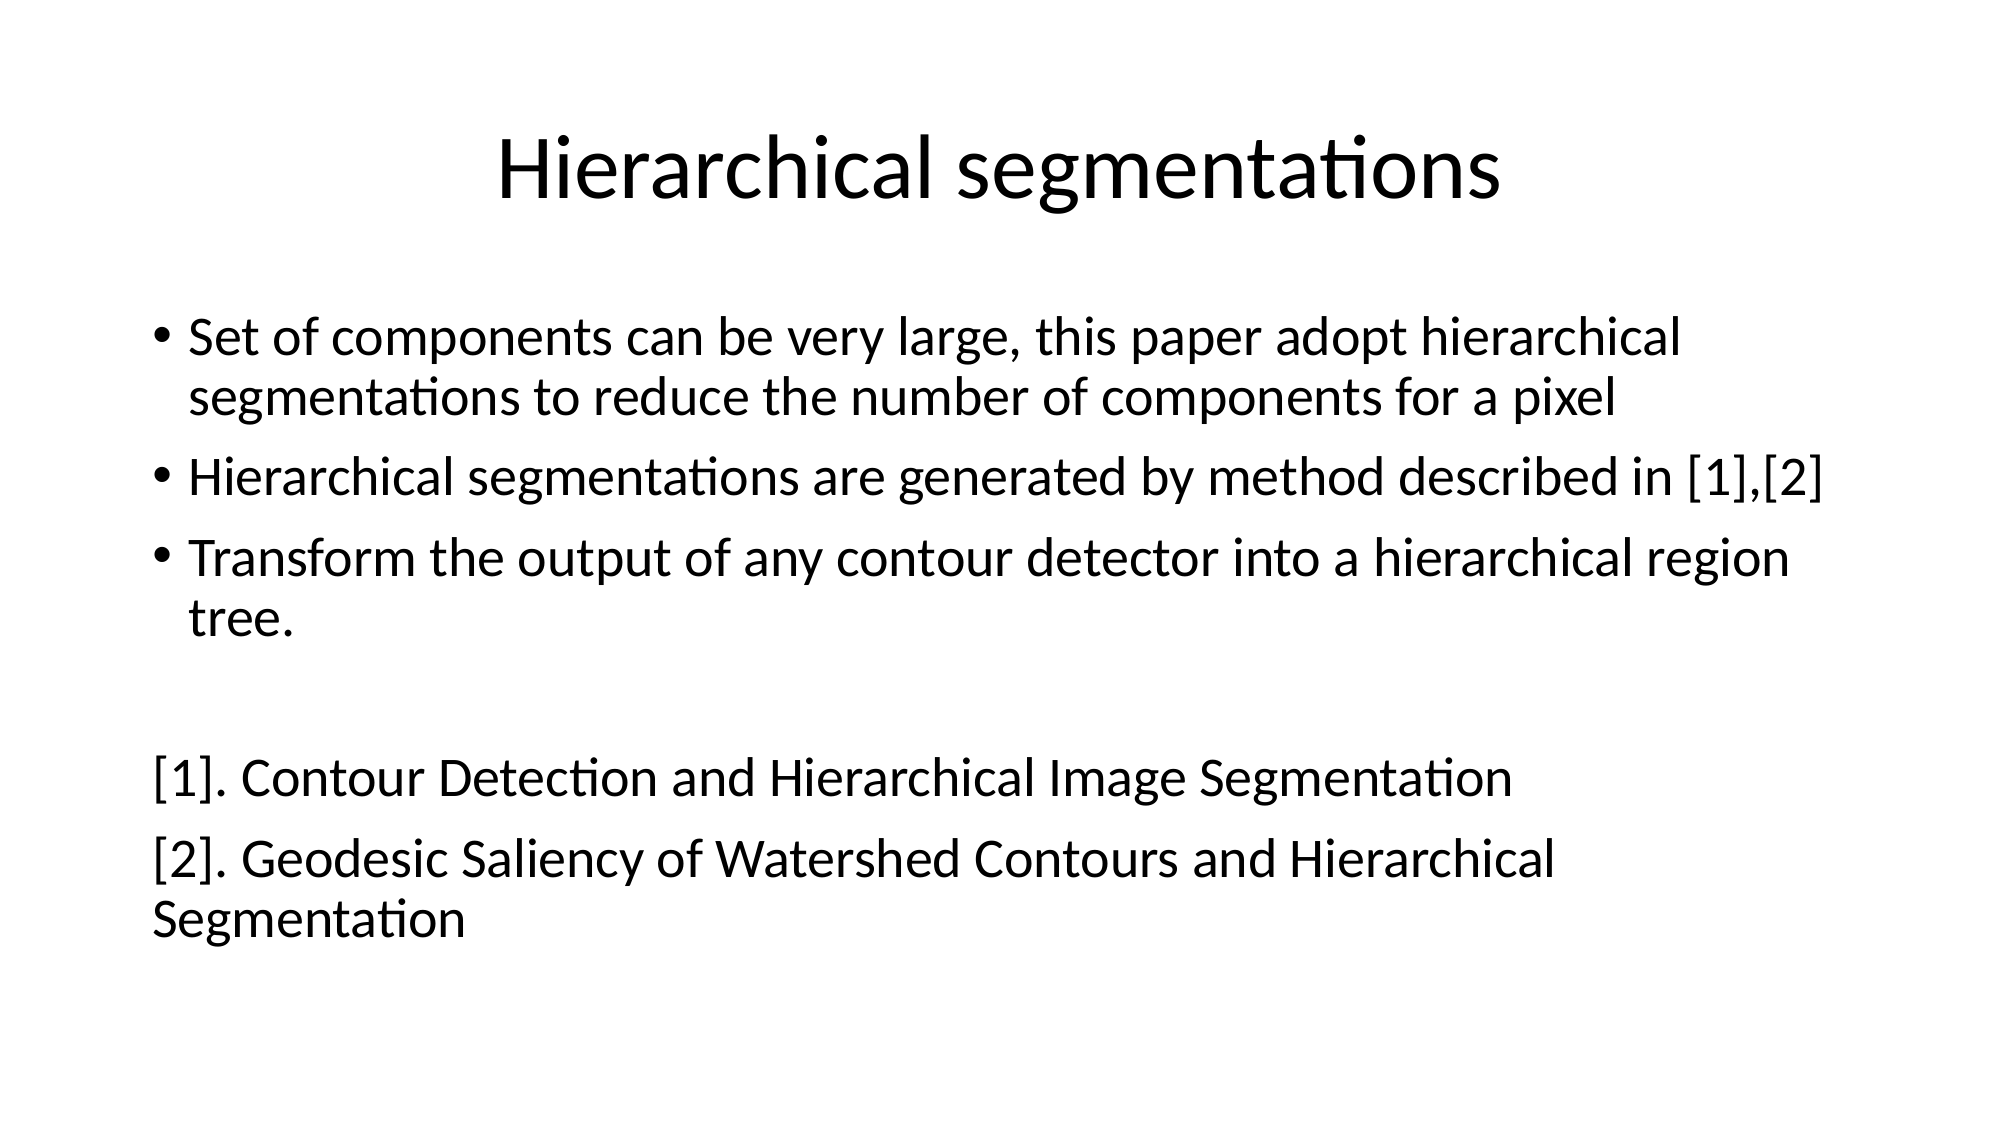

# Hierarchical segmentations
Set of components can be very large, this paper adopt hierarchical segmentations to reduce the number of components for a pixel
Hierarchical segmentations are generated by method described in [1],[2]
Transform the output of any contour detector into a hierarchical region tree.

[1]. Contour Detection and Hierarchical Image Segmentation
[2]. Geodesic Saliency of Watershed Contours and Hierarchical Segmentation